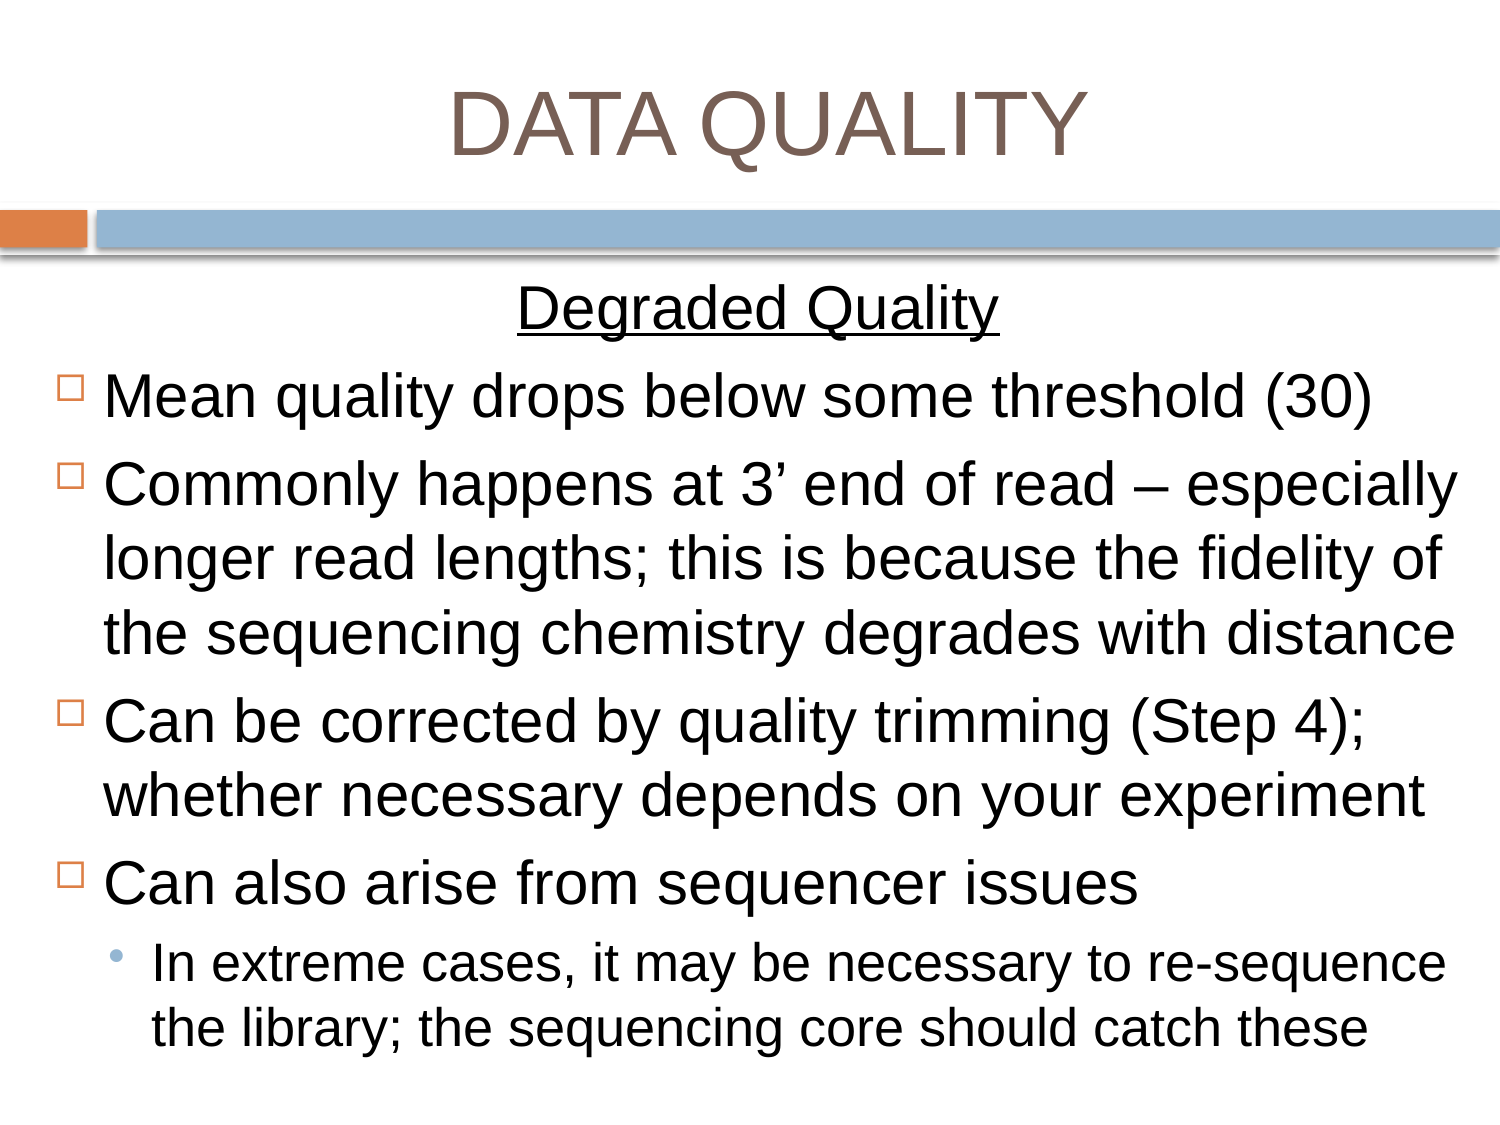

# DATA QUALITY
Degraded Quality
Mean quality drops below some threshold (30)
Commonly happens at 3’ end of read – especially longer read lengths; this is because the fidelity of the sequencing chemistry degrades with distance
Can be corrected by quality trimming (Step 4); whether necessary depends on your experiment
Can also arise from sequencer issues
In extreme cases, it may be necessary to re-sequence the library; the sequencing core should catch these